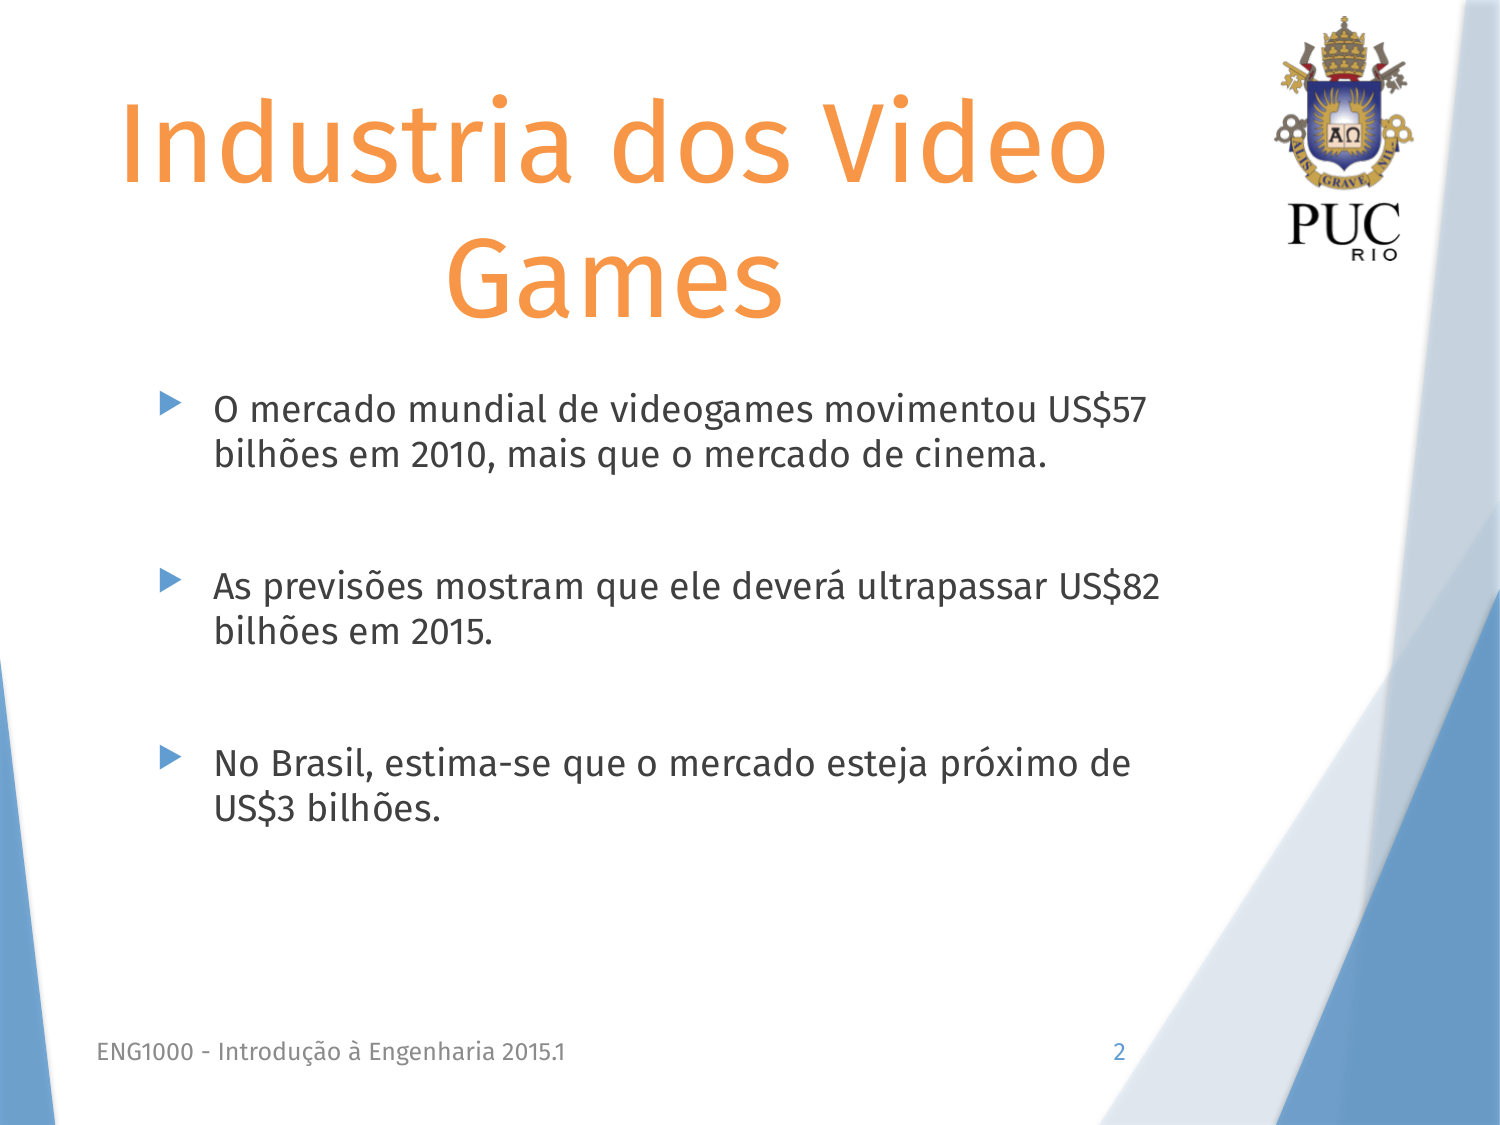

# Industria dos Video Games
O mercado mundial de videogames movimentou US$57 bilhões em 2010, mais que o mercado de cinema.

As previsões mostram que ele deverá ultrapassar US$82 bilhões em 2015.

No Brasil, estima-se que o mercado esteja próximo de US$3 bilhões.

ENG1000 - Introdução à Engenharia 2015.1
2